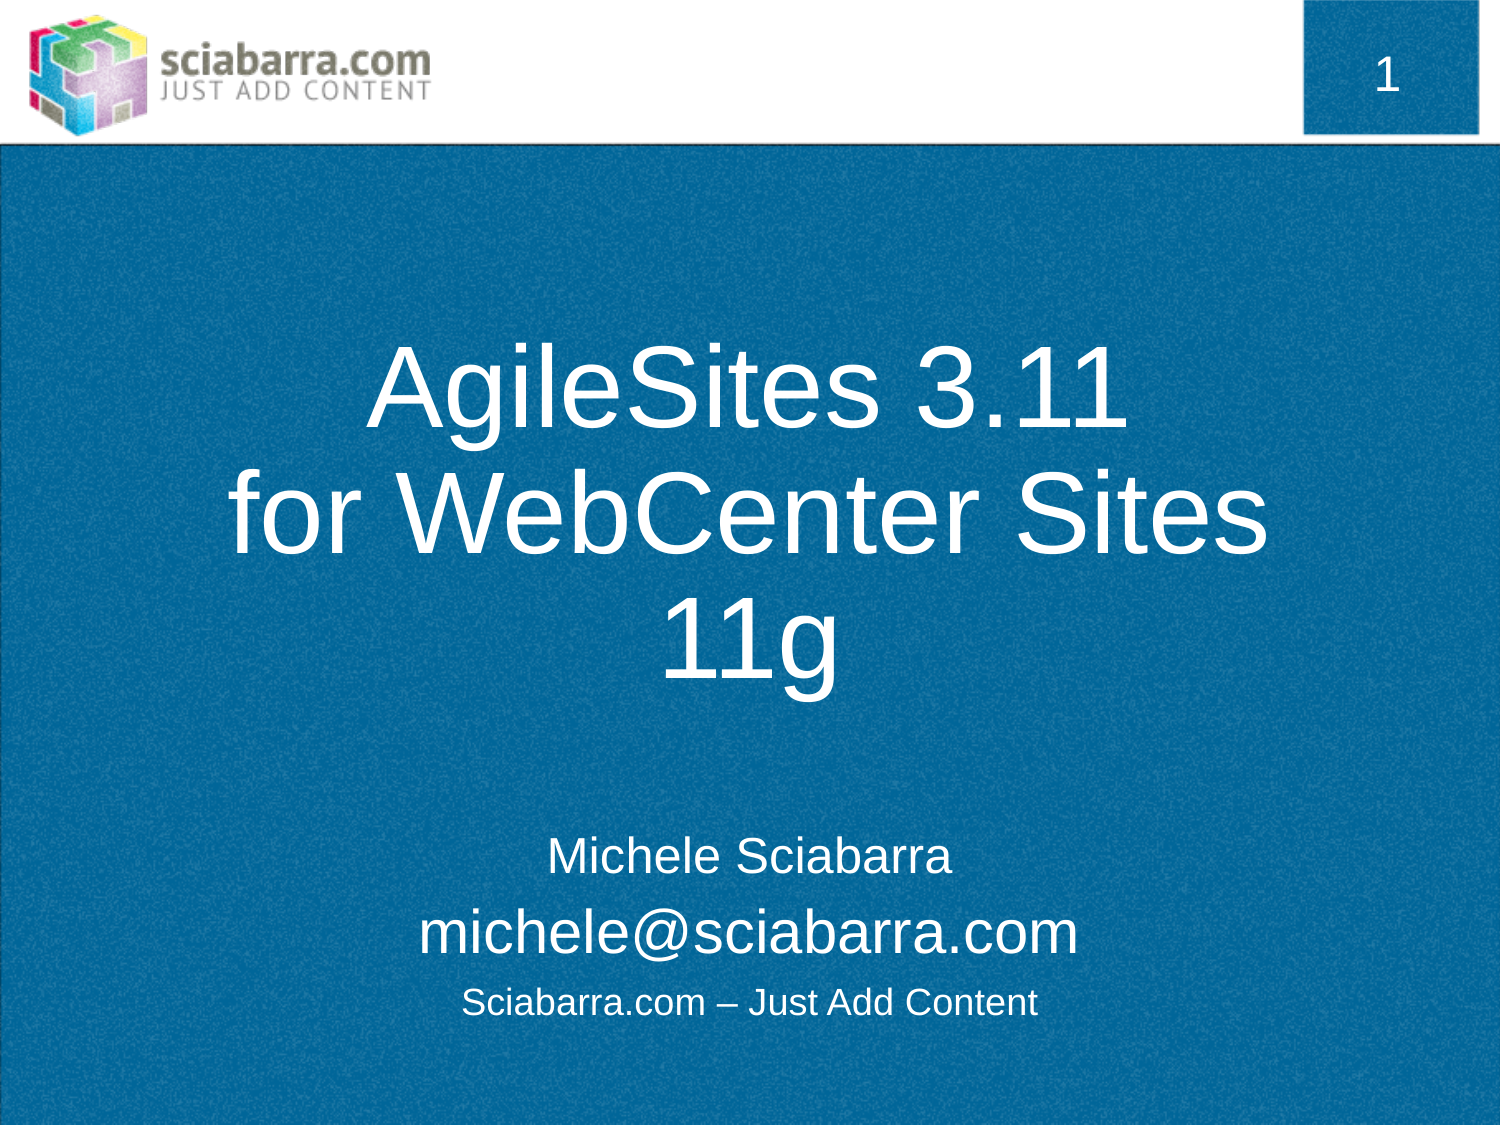

1
# AgileSites 3.11 for WebCenter Sites 11g

Michele Sciabarra
michele@sciabarra.com
Sciabarra.com – Just Add Content